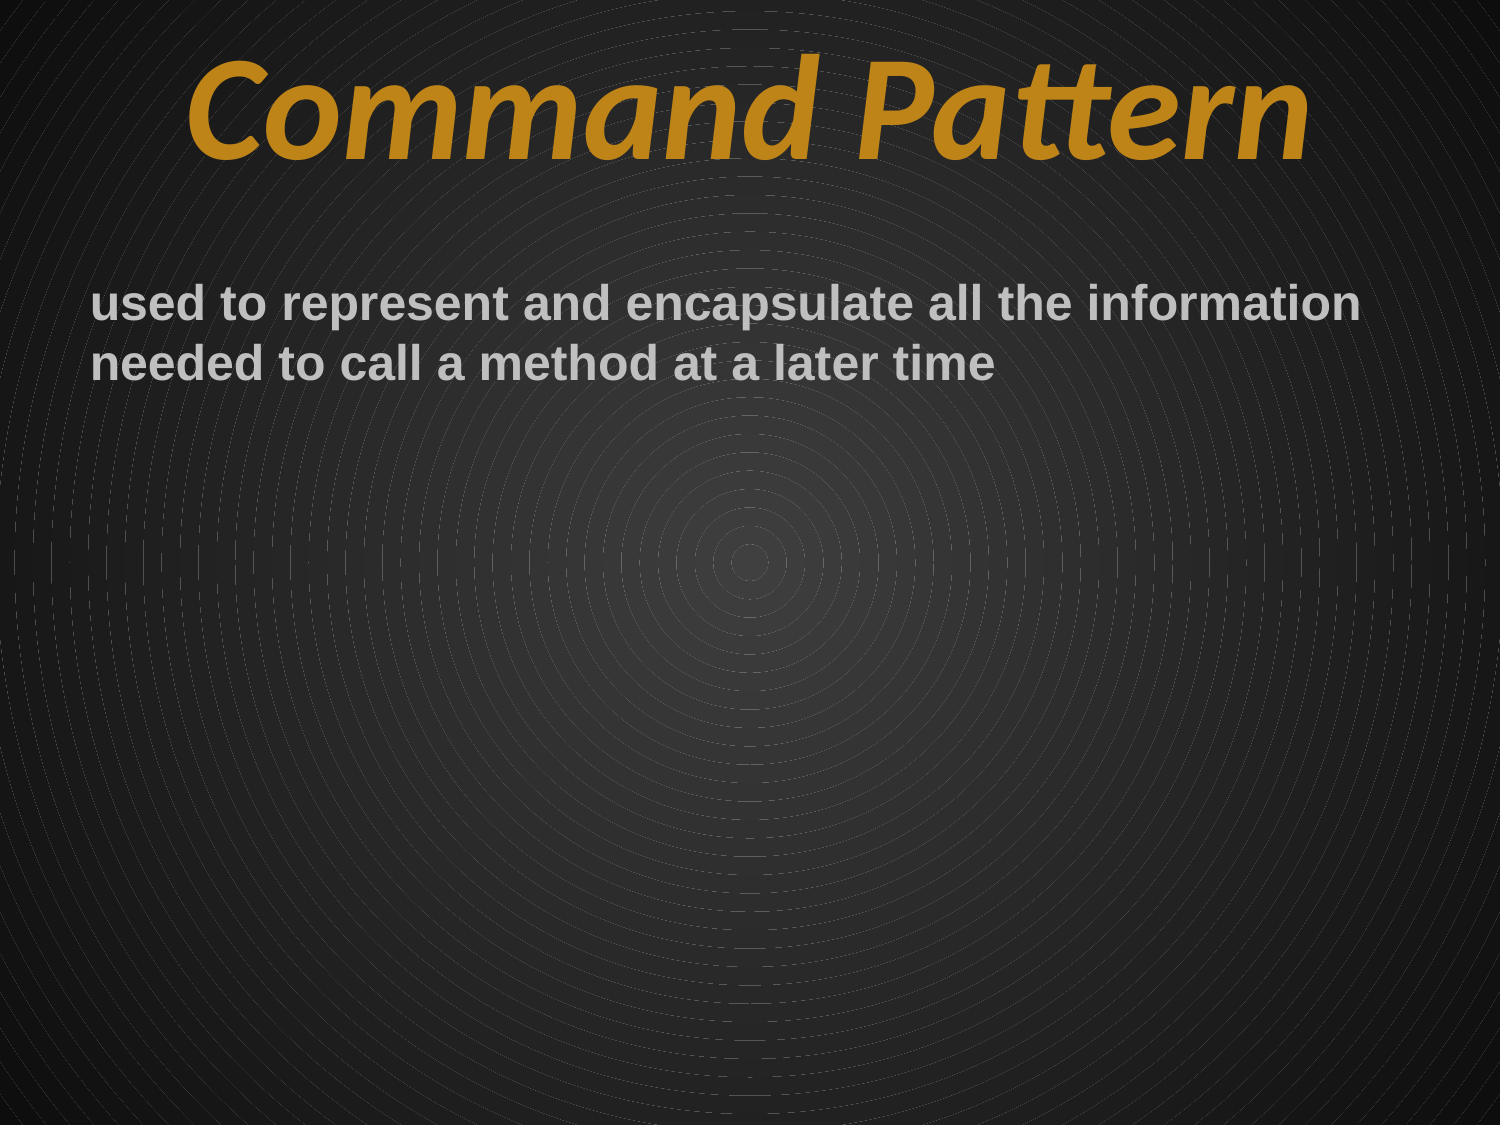

# Command Pattern
used to represent and encapsulate all the information needed to call a method at a later time